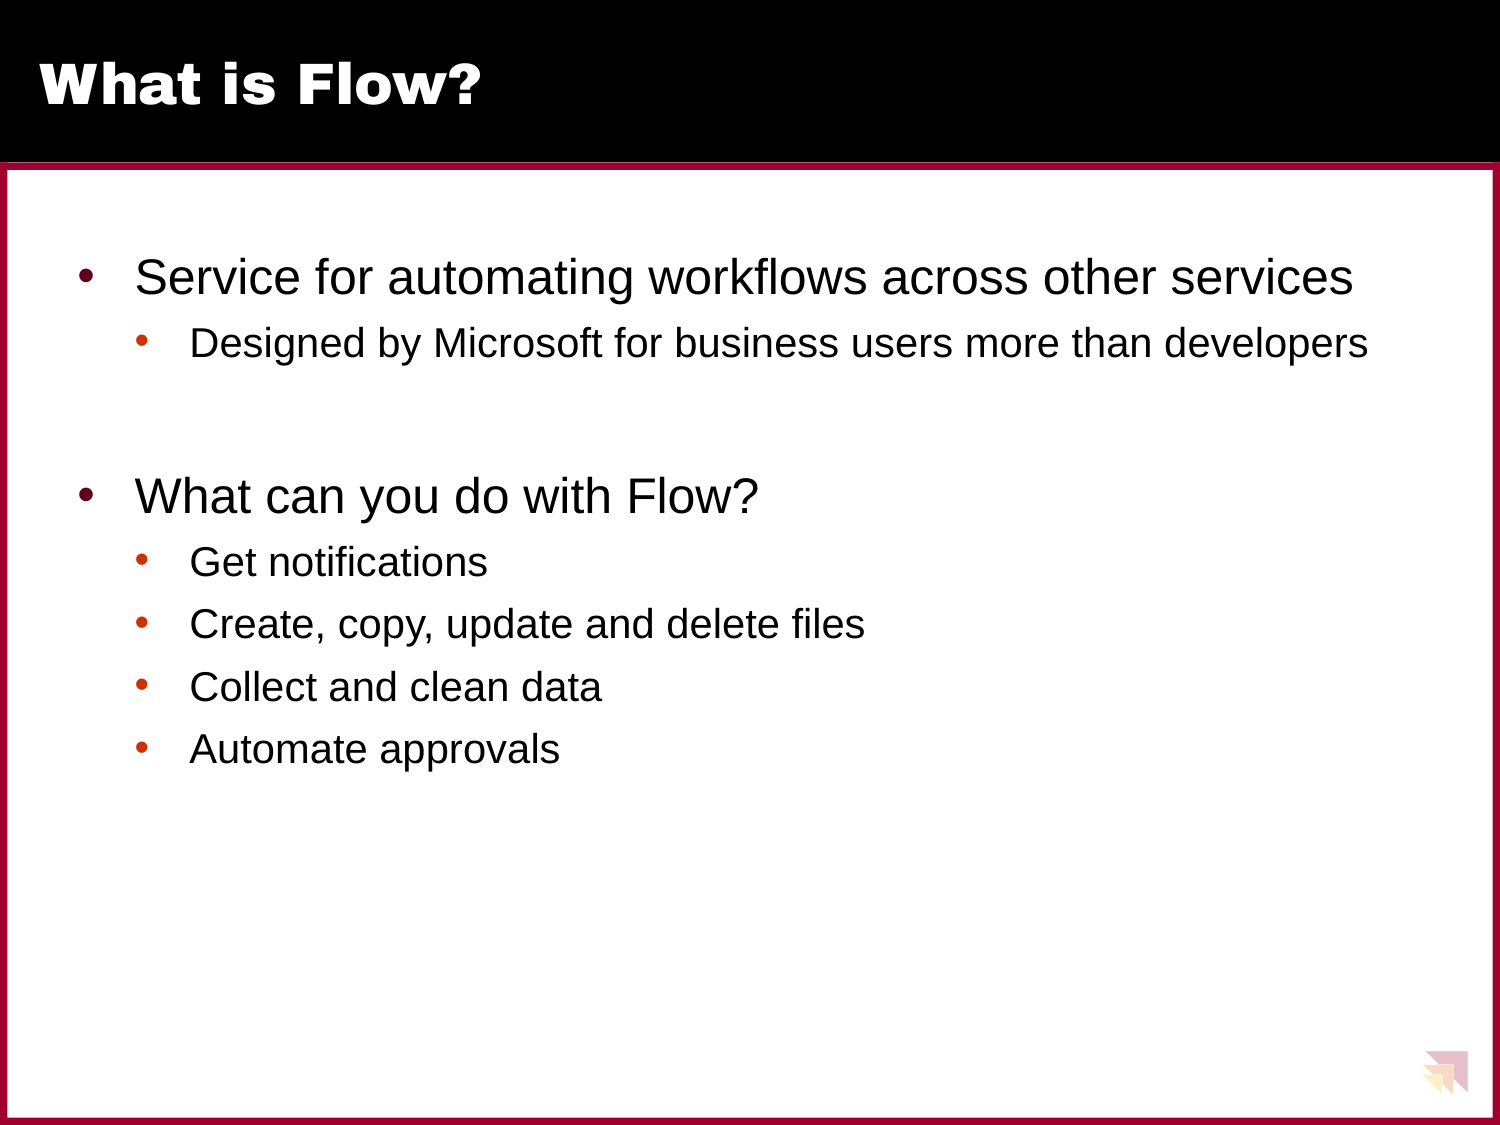

# What is Flow?
Service for automating workflows across other services
Designed by Microsoft for business users more than developers

What can you do with Flow?
Get notifications
Create, copy, update and delete files
Collect and clean data
Automate approvals